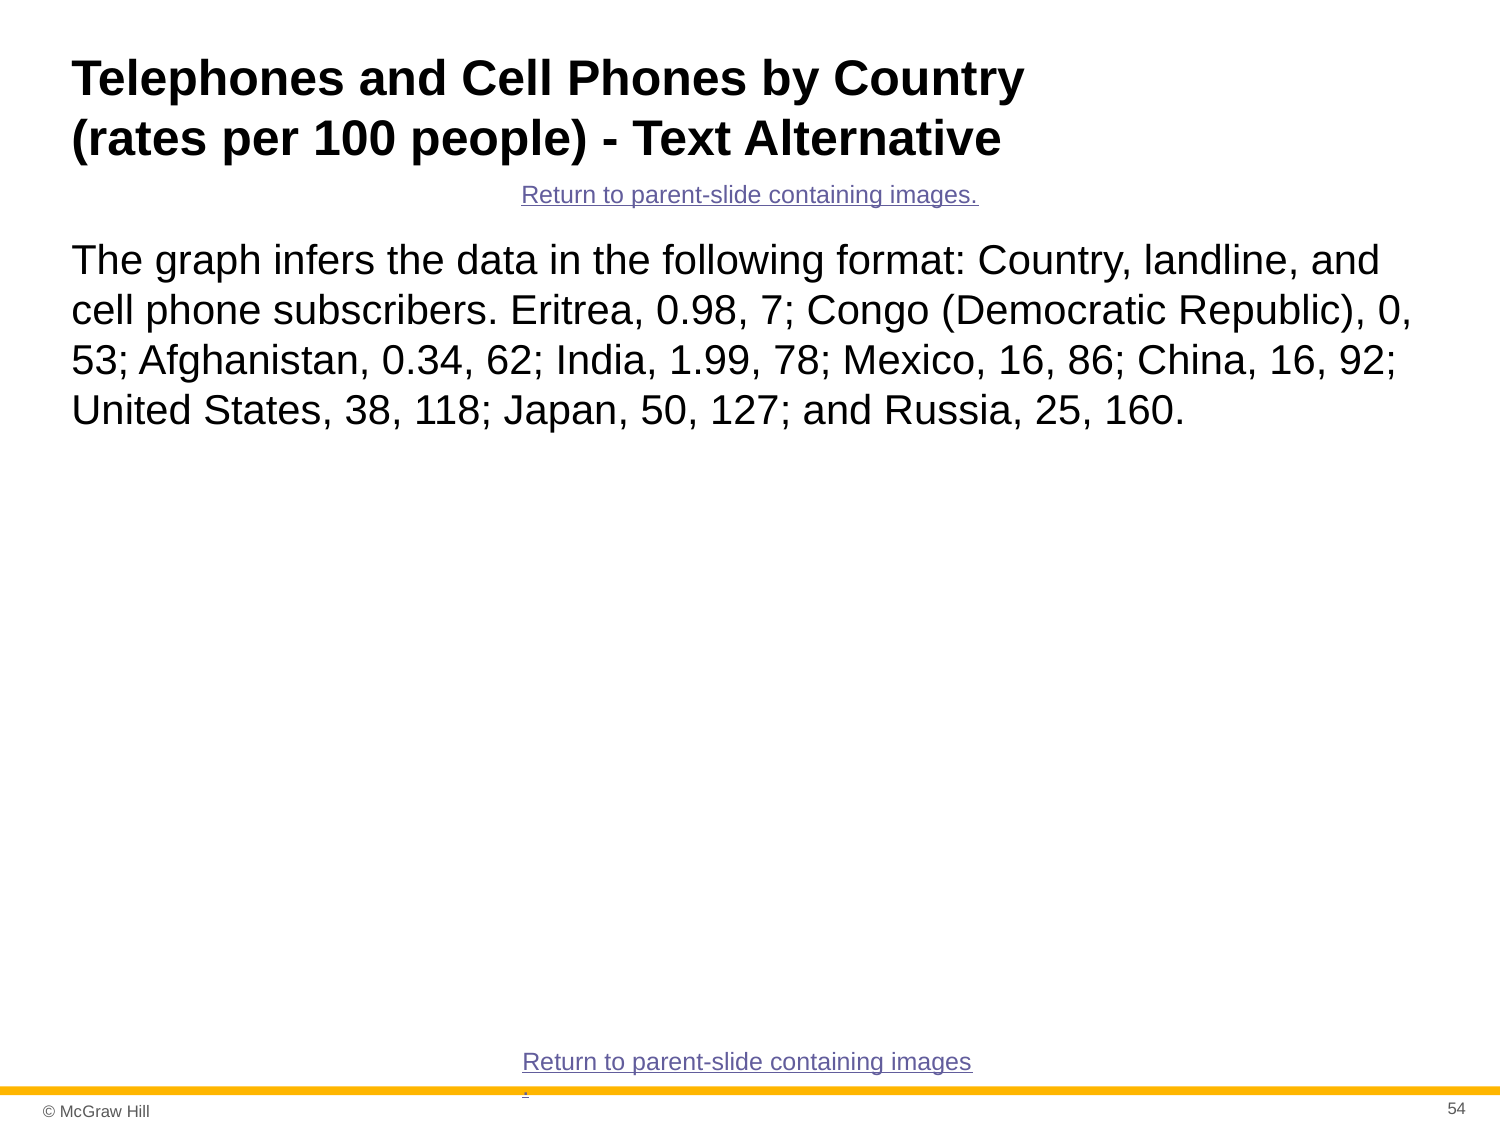

# Telephones and Cell Phones by Country (rates per 100 people) - Text Alternative
Return to parent-slide containing images.
The graph infers the data in the following format: Country, landline, and cell phone subscribers. Eritrea, 0.98, 7; Congo (Democratic Republic), 0, 53; Afghanistan, 0.34, 62; India, 1.99, 78; Mexico, 16, 86; China, 16, 92; United States, 38, 118; Japan, 50, 127; and Russia, 25, 160.
Return to parent-slide containing images.